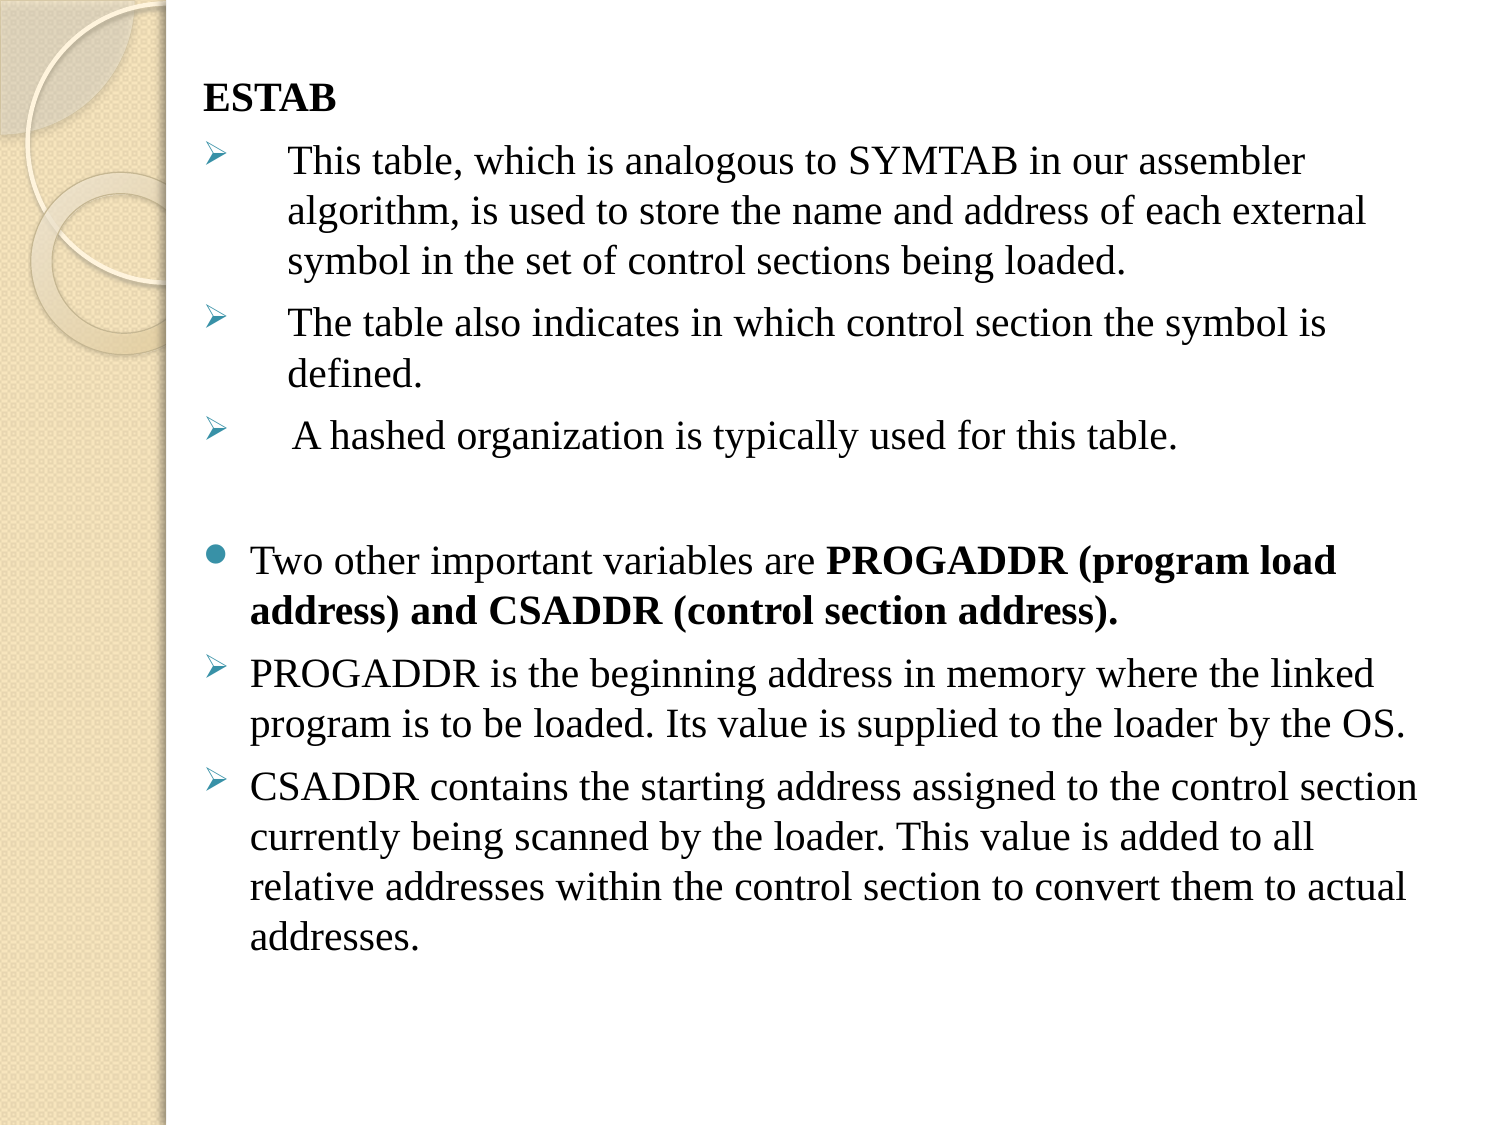

ESTAB
This table, which is analogous to SYMTAB in our assembler algorithm, is used to store the name and address of each external symbol in the set of control sections being loaded.
The table also indicates in which control section the symbol is defined.
    A hashed organization is typically used for this table.

Two other important variables are PROGADDR (program load address) and CSADDR (control section address).
PROGADDR is the beginning address in memory where the linked program is to be loaded. Its value is supplied to the loader by the OS.
CSADDR contains the starting address assigned to the control section currently being scanned by the loader. This value is added to all relative addresses within the control section to convert them to actual addresses.